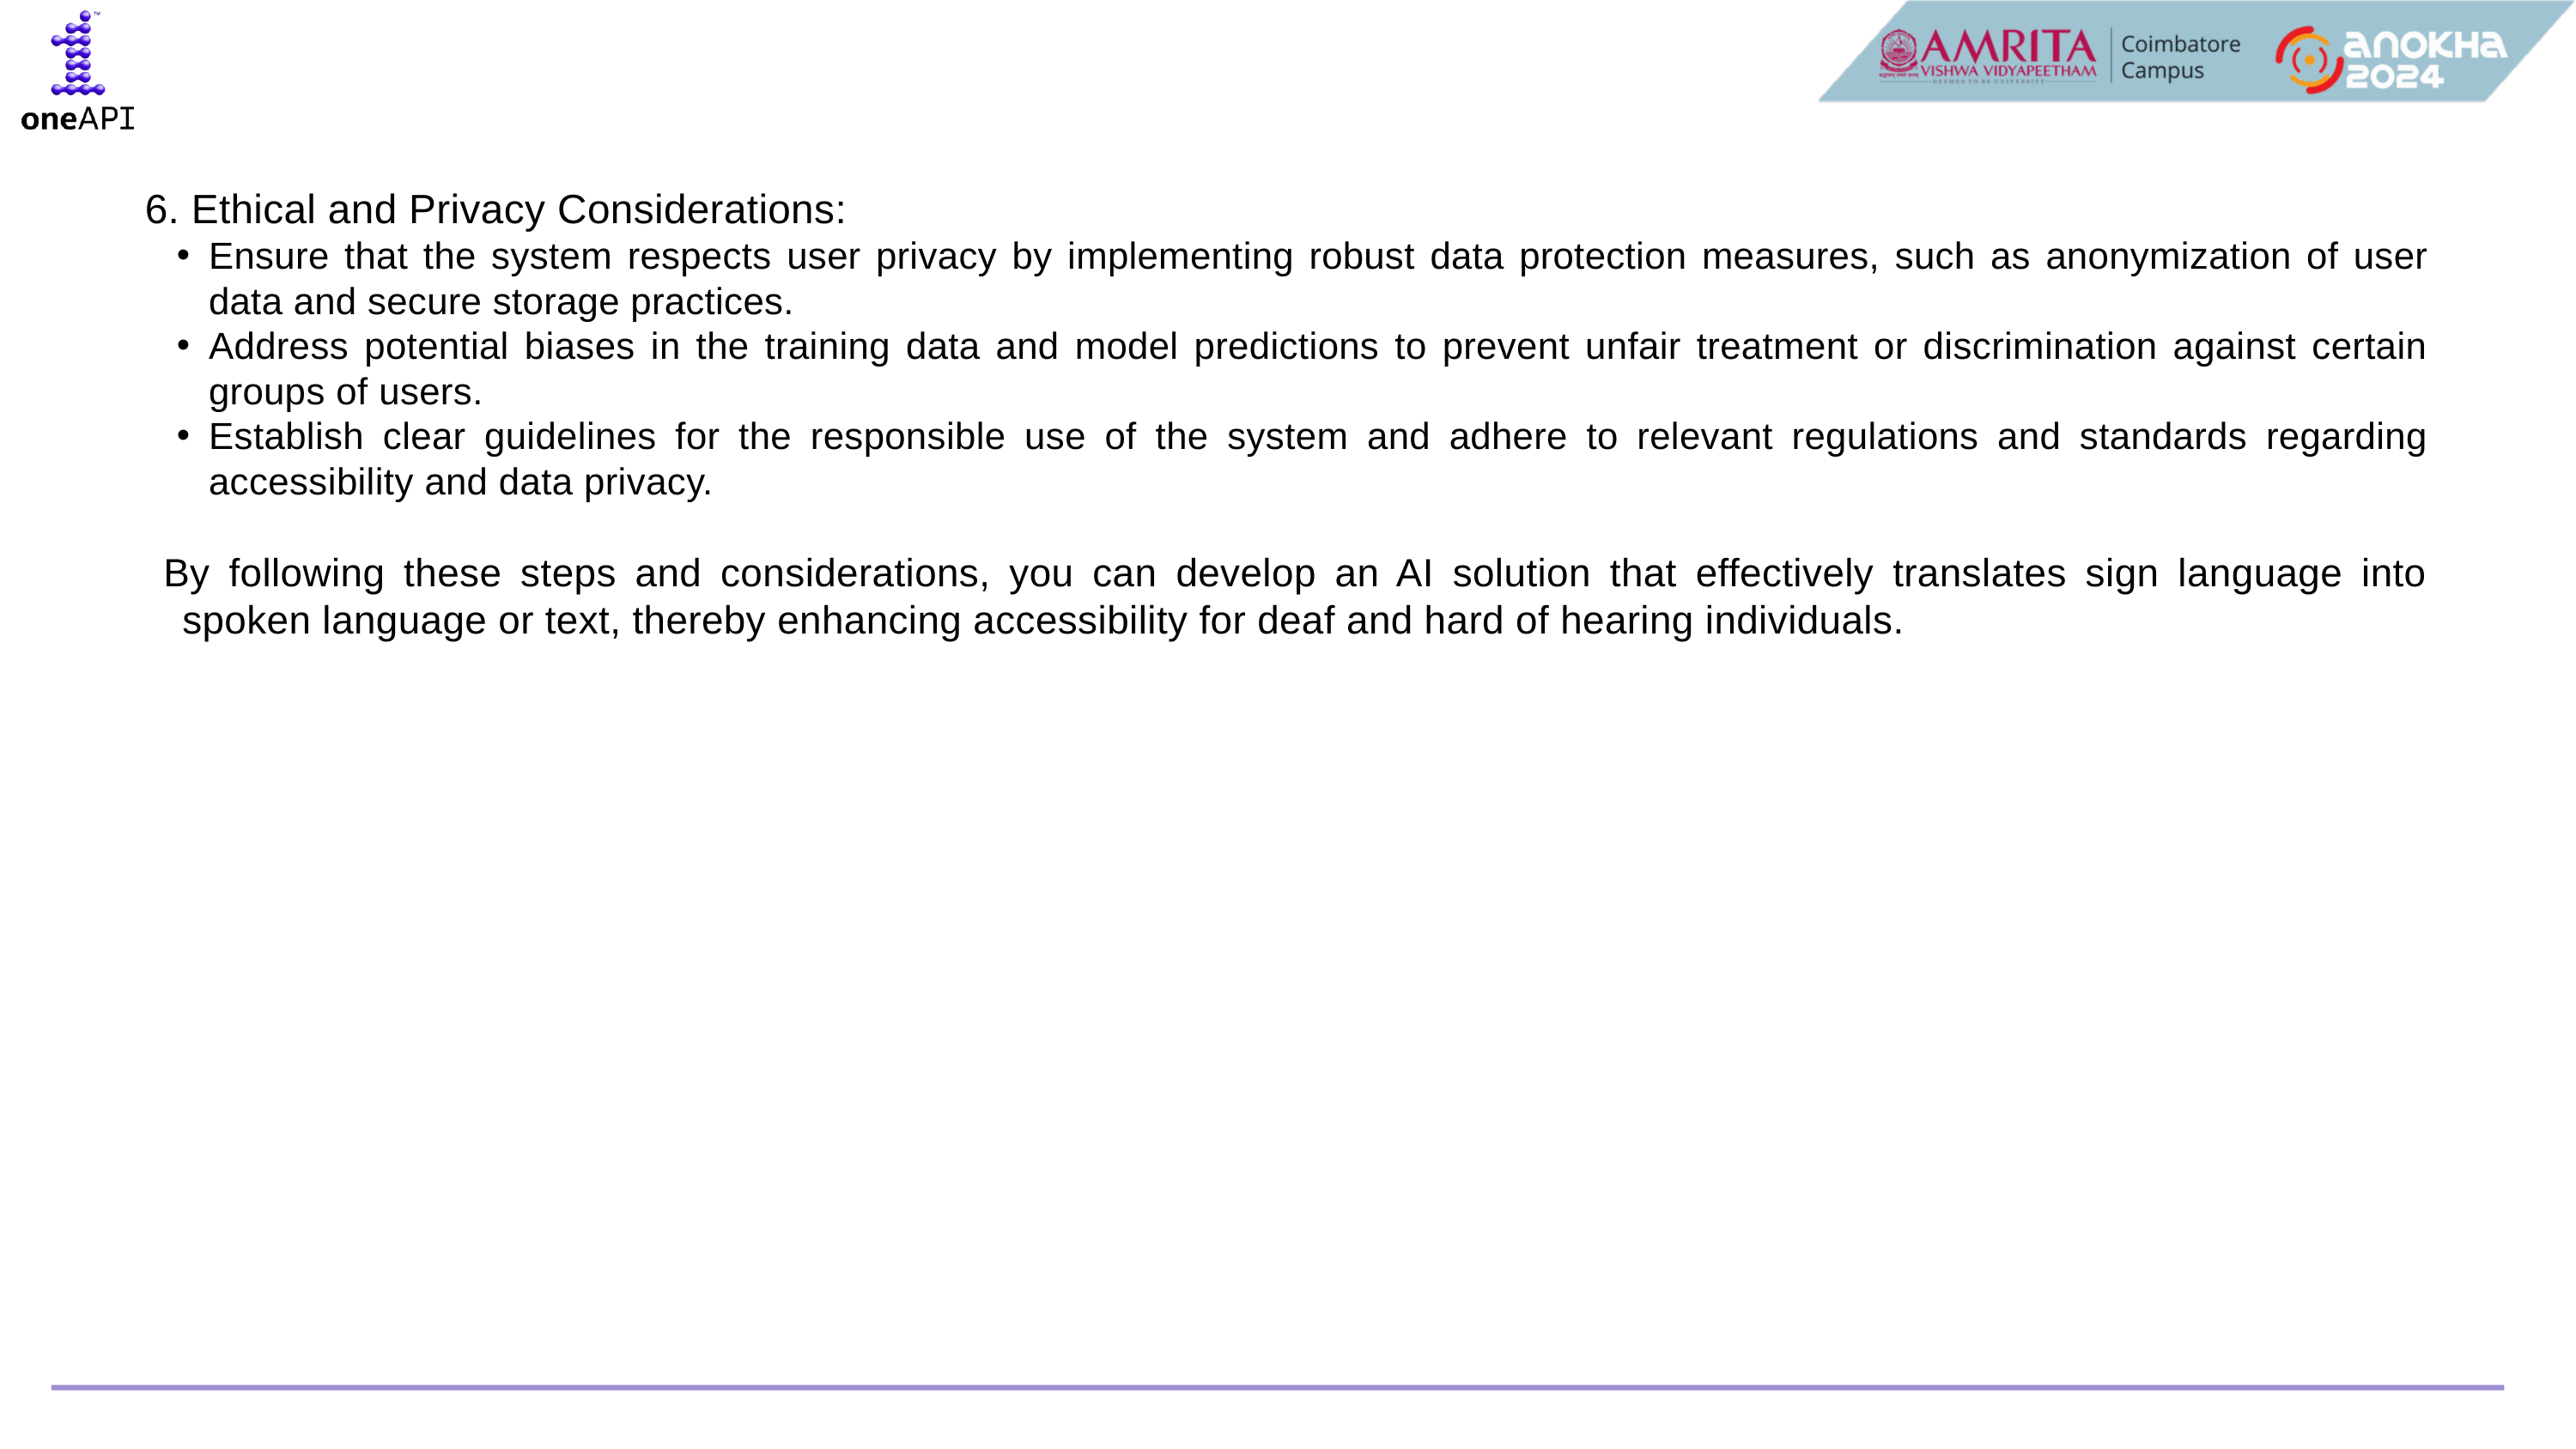

6. Ethical and Privacy Considerations:
Ensure that the system respects user privacy by implementing robust data protection measures, such as anonymization of user data and secure storage practices.
Address potential biases in the training data and model predictions to prevent unfair treatment or discrimination against certain groups of users.
Establish clear guidelines for the responsible use of the system and adhere to relevant regulations and standards regarding accessibility and data privacy.

By following these steps and considerations, you can develop an AI solution that effectively translates sign language into spoken language or text, thereby enhancing accessibility for deaf and hard of hearing individuals.